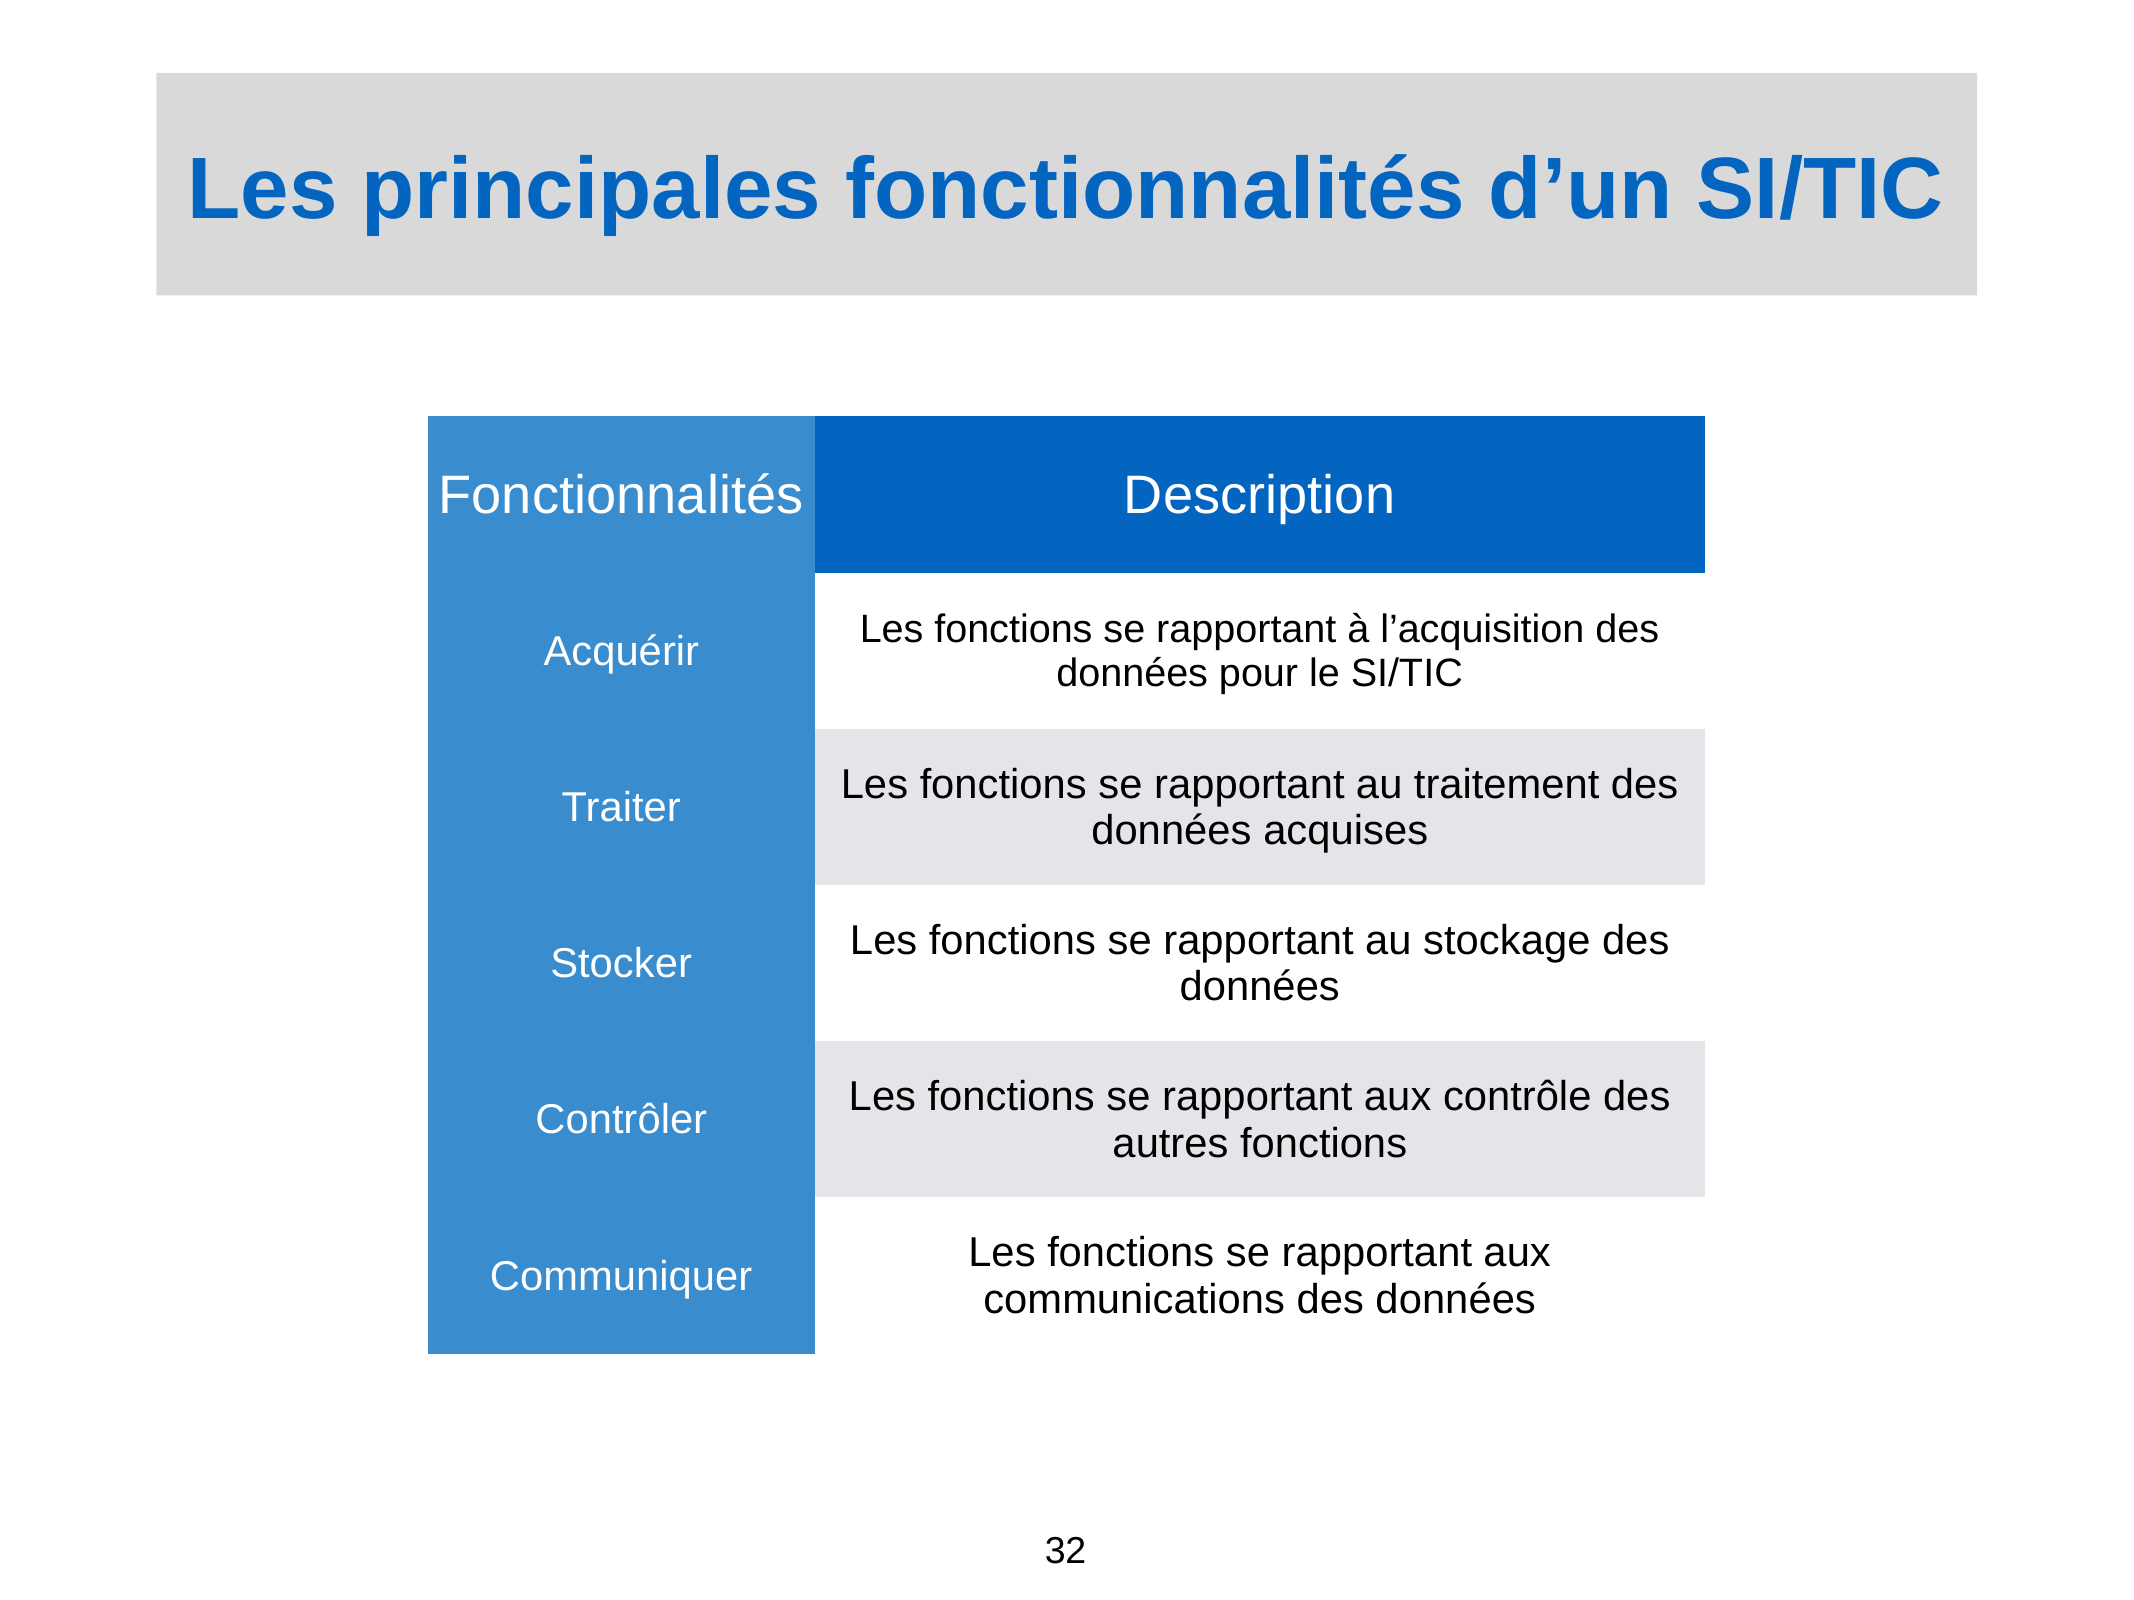

32
# Les principales fonctionnalités d’un SI/TIC
| Fonctionnalités | Description |
| --- | --- |
| Acquérir | Les fonctions se rapportant à l’acquisition des données pour le SI/TIC |
| Traiter | Les fonctions se rapportant au traitement des données acquises |
| Stocker | Les fonctions se rapportant au stockage des données |
| Contrôler | Les fonctions se rapportant aux contrôle des autres fonctions |
| Communiquer | Les fonctions se rapportant aux communications des données |